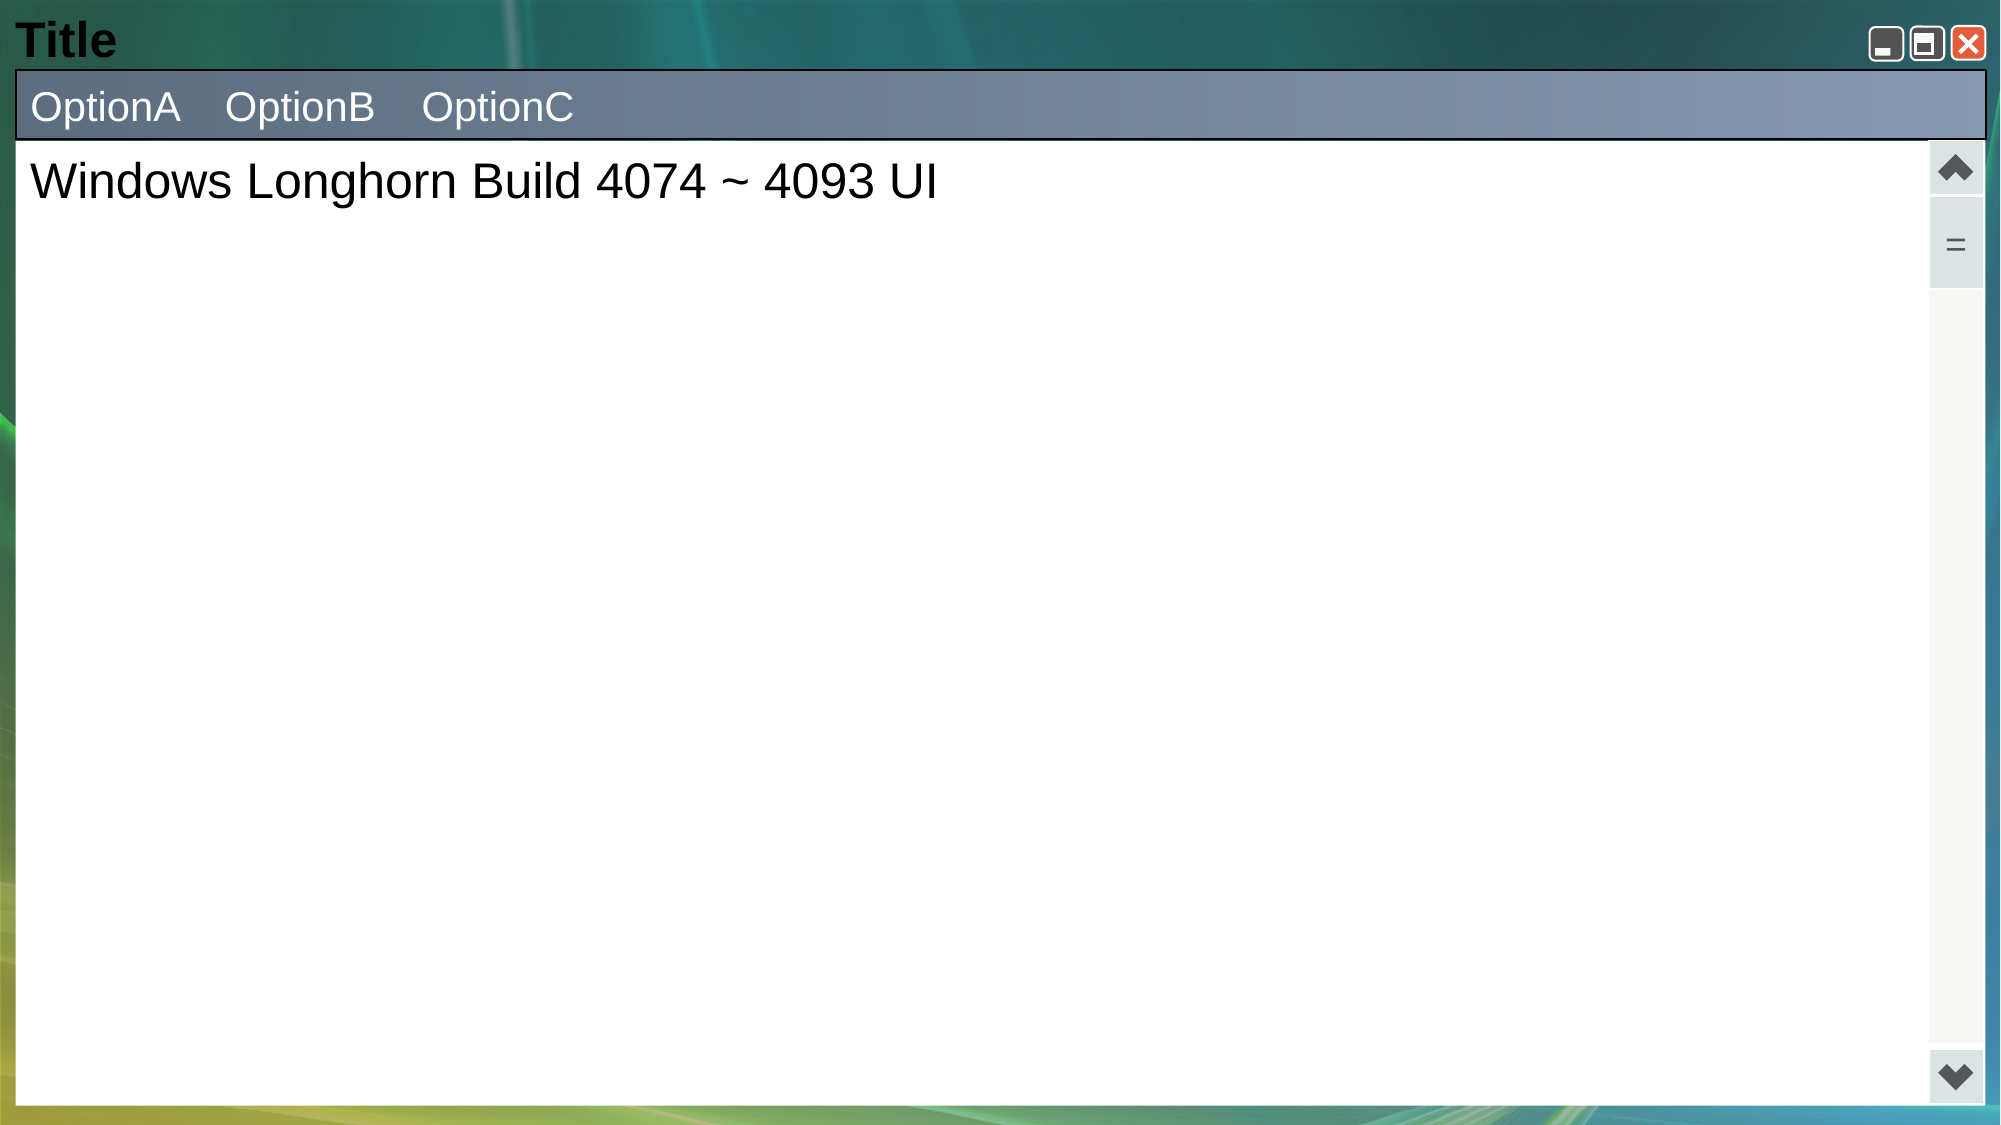

Title

OptionA    OptionB    OptionC

Windows Longhorn Build 4074 ~ 4093 UI

=